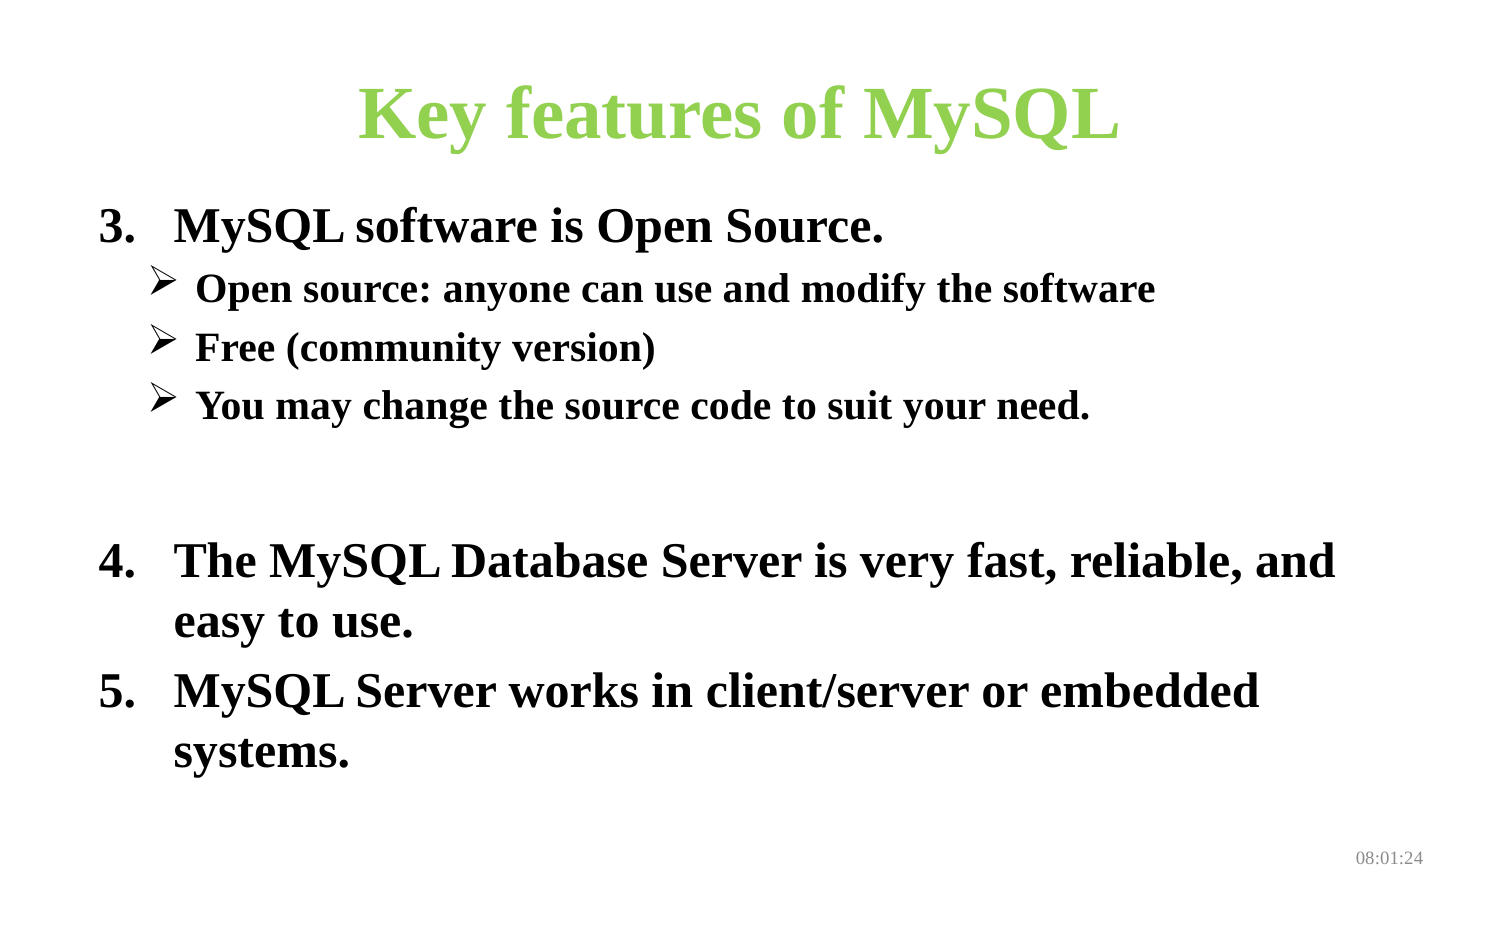

# Key features of MySQL
MySQL software is Open Source.
 Open source: anyone can use and modify the software
 Free (community version)
 You may change the source code to suit your need.

The MySQL Database Server is very fast, reliable, and easy to use.
MySQL Server works in client/server or embedded systems.

08:01:24